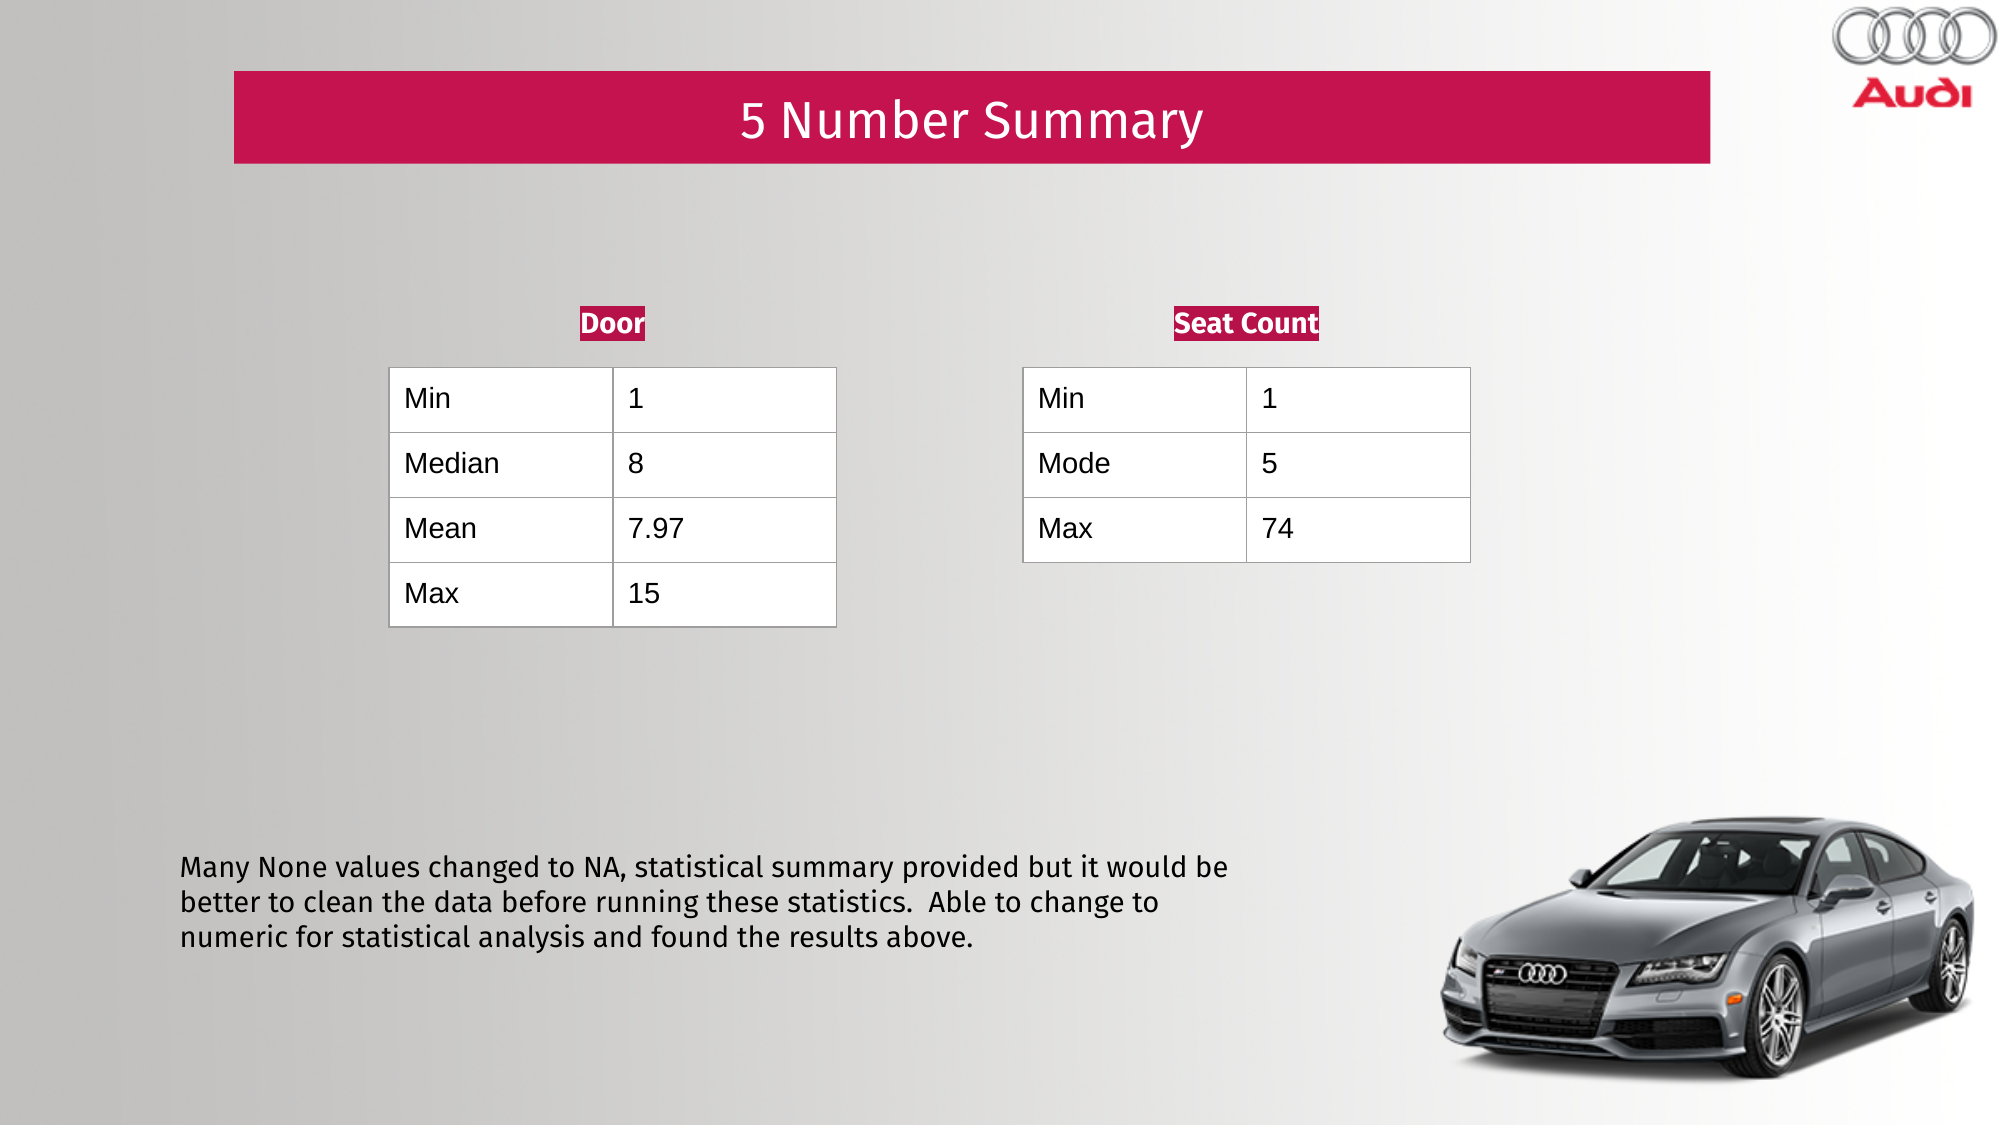

5 Number Summary
Door
Seat Count
| Min | 1 |
| --- | --- |
| Median | 8 |
| Mean | 7.97 |
| Max | 15 |
| Min | 1 |
| --- | --- |
| Mode | 5 |
| Max | 74 |
Many None values changed to NA, statistical summary provided but it would be better to clean the data before running these statistics.  Able to change to numeric for statistical analysis and found the results above.